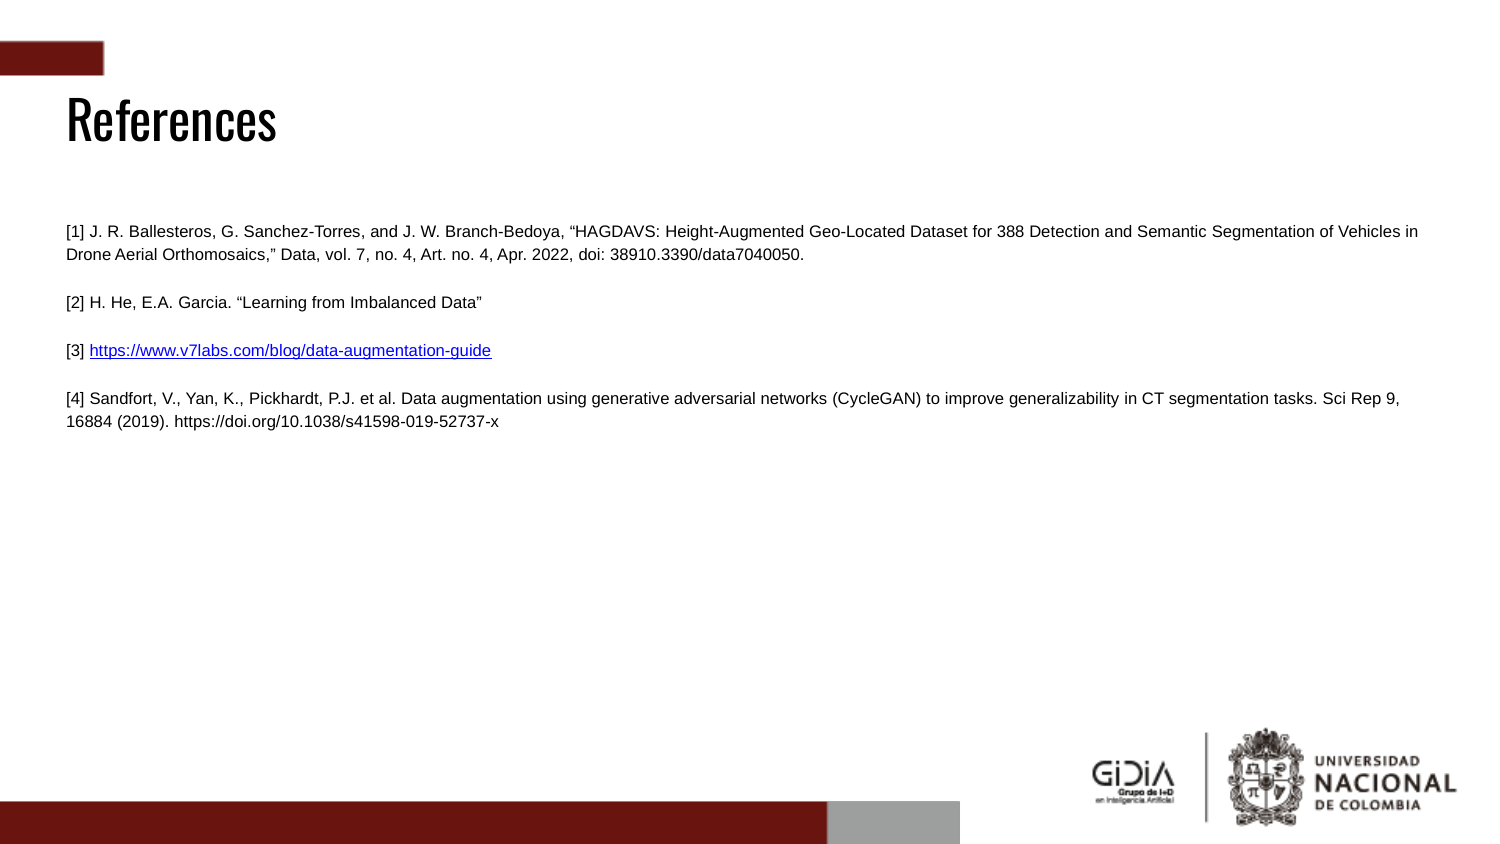

References
[1] J. R. Ballesteros, G. Sanchez-Torres, and J. W. Branch-Bedoya, “HAGDAVS: Height-Augmented Geo-Located Dataset for 388 Detection and Semantic Segmentation of Vehicles in Drone Aerial Orthomosaics,” Data, vol. 7, no. 4, Art. no. 4, Apr. 2022, doi: 38910.3390/data7040050.
[2] H. He, E.A. Garcia. “Learning from Imbalanced Data”
[3] https://www.v7labs.com/blog/data-augmentation-guide
[4] Sandfort, V., Yan, K., Pickhardt, P.J. et al. Data augmentation using generative adversarial networks (CycleGAN) to improve generalizability in CT segmentation tasks. Sci Rep 9, 16884 (2019). https://doi.org/10.1038/s41598-019-52737-x